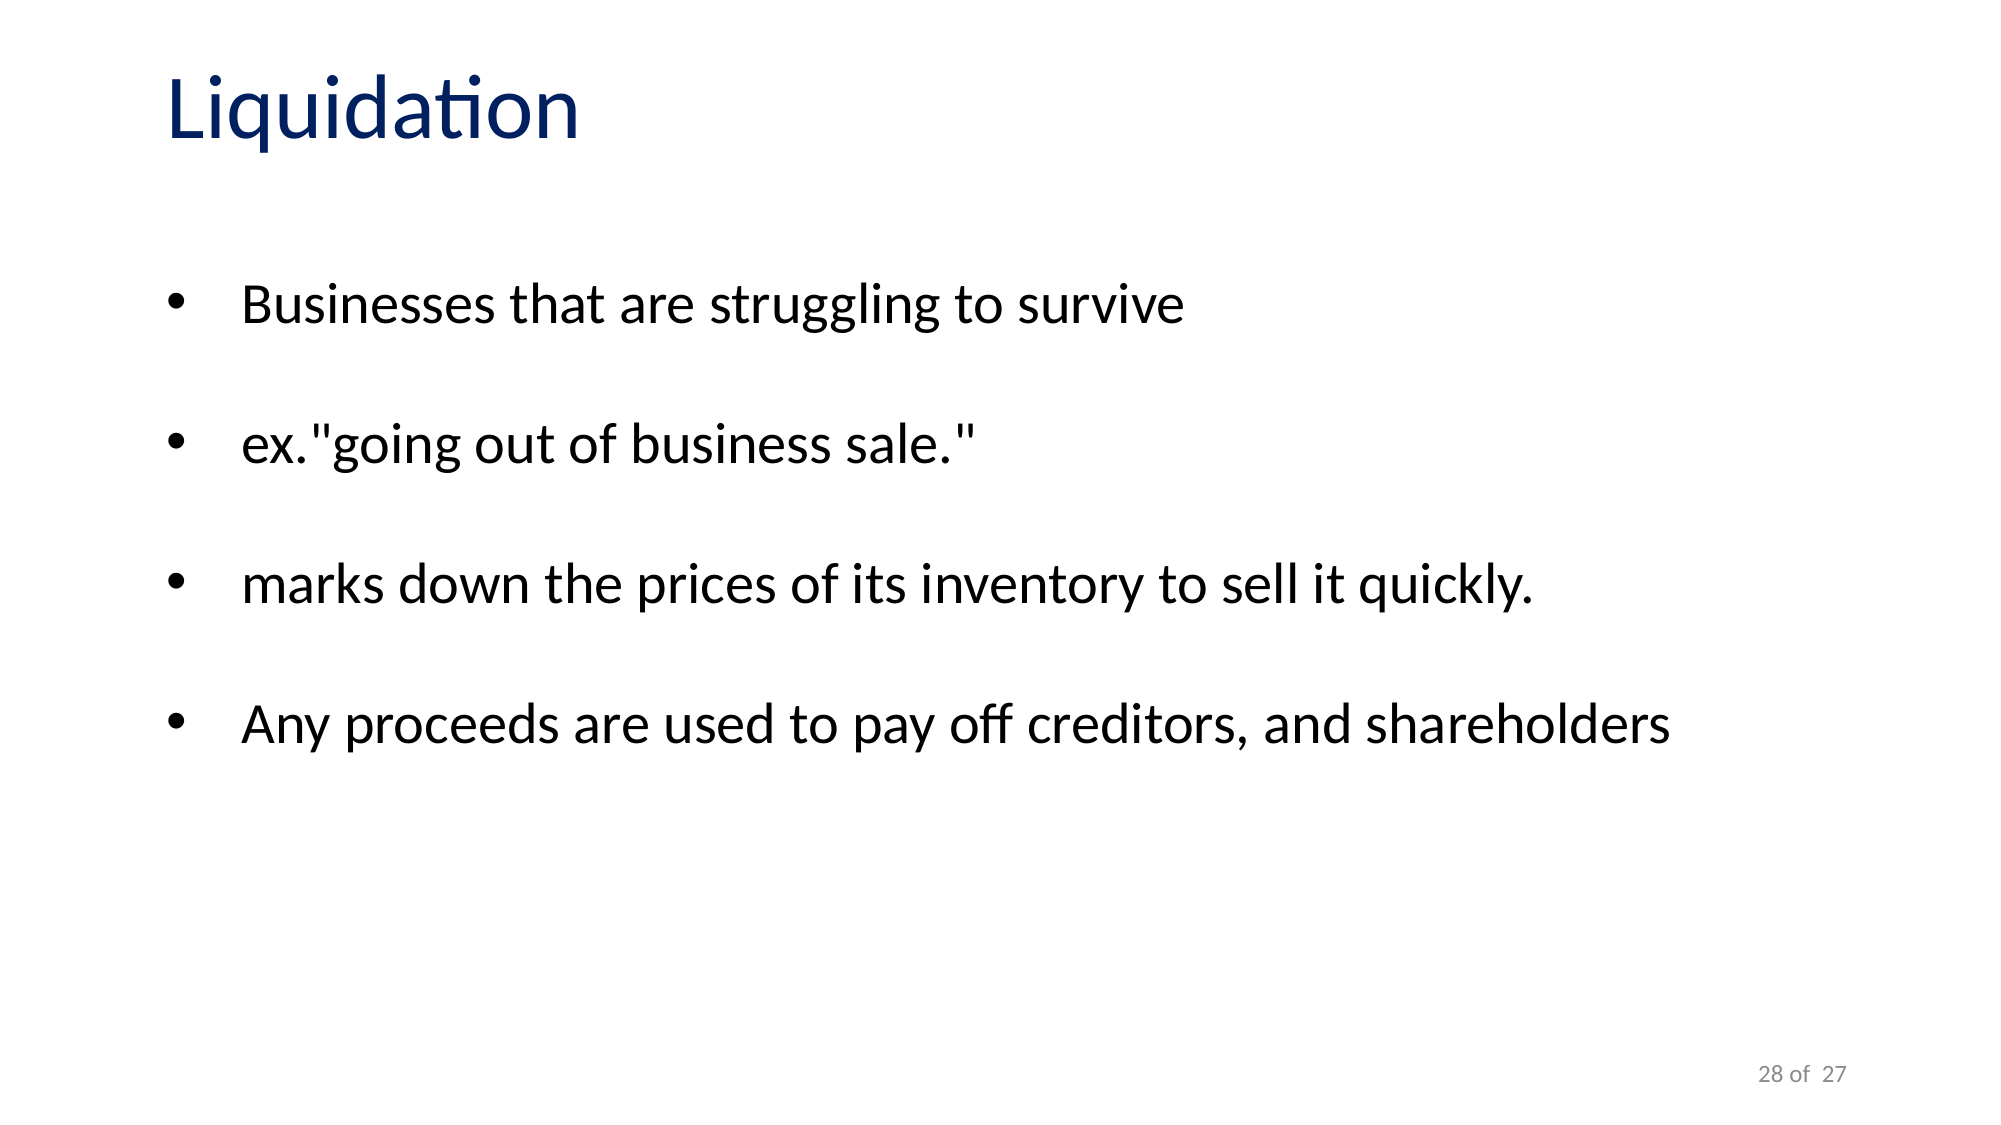

Liquidation
Businesses that are struggling to survive

ex."going out of business sale."

marks down the prices of its inventory to sell it quickly.

Any proceeds are used to pay off creditors, and shareholders
28